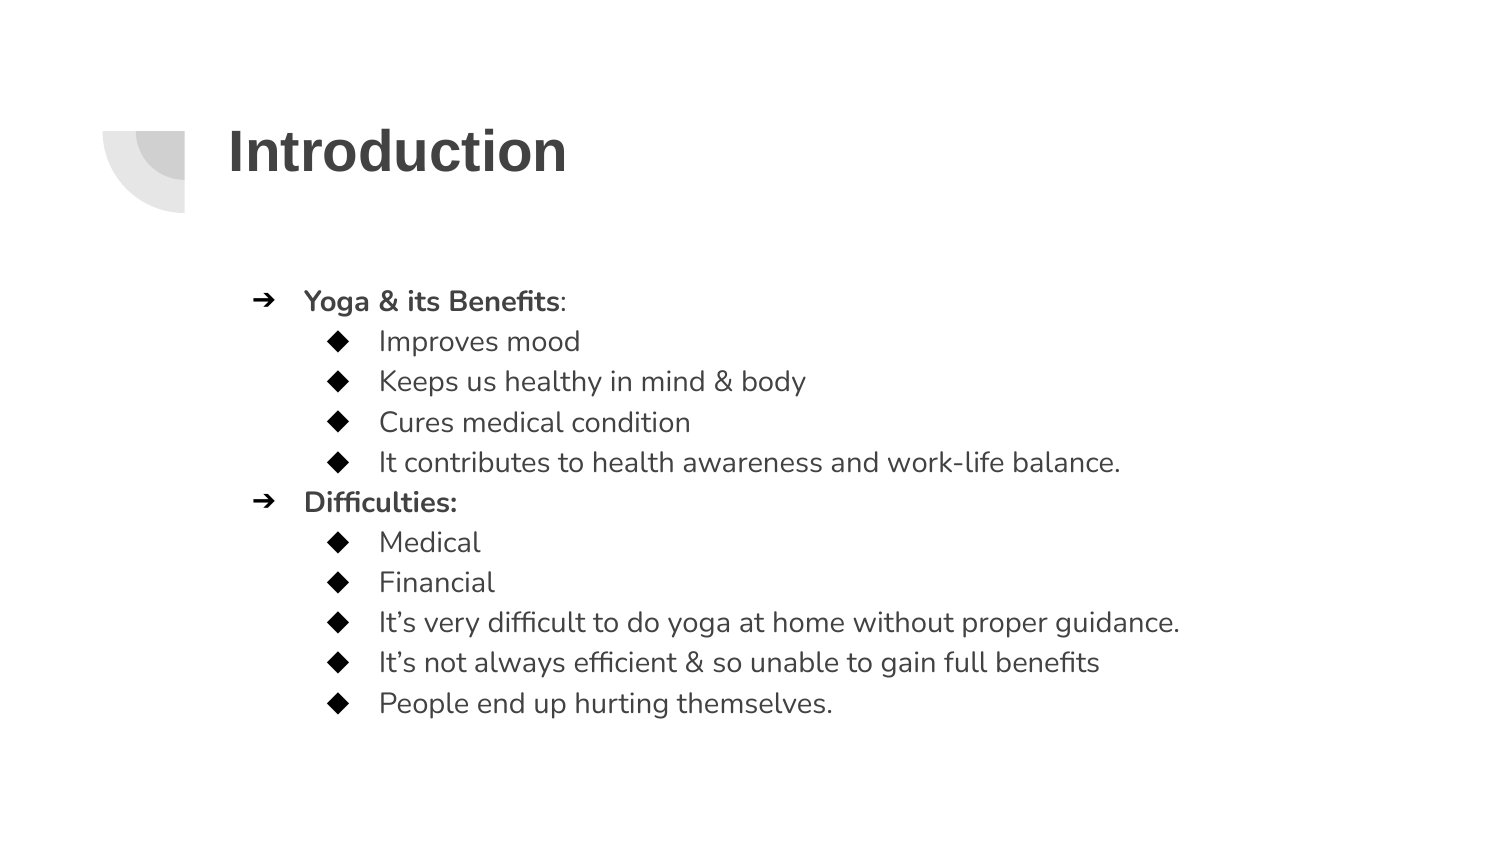

# Introduction
Yoga & its Benefits:
Improves mood
Keeps us healthy in mind & body
Cures medical condition
It contributes to health awareness and work-life balance.
Difficulties:
Medical
Financial
It’s very difficult to do yoga at home without proper guidance.
It’s not always efficient & so unable to gain full benefits
People end up hurting themselves.